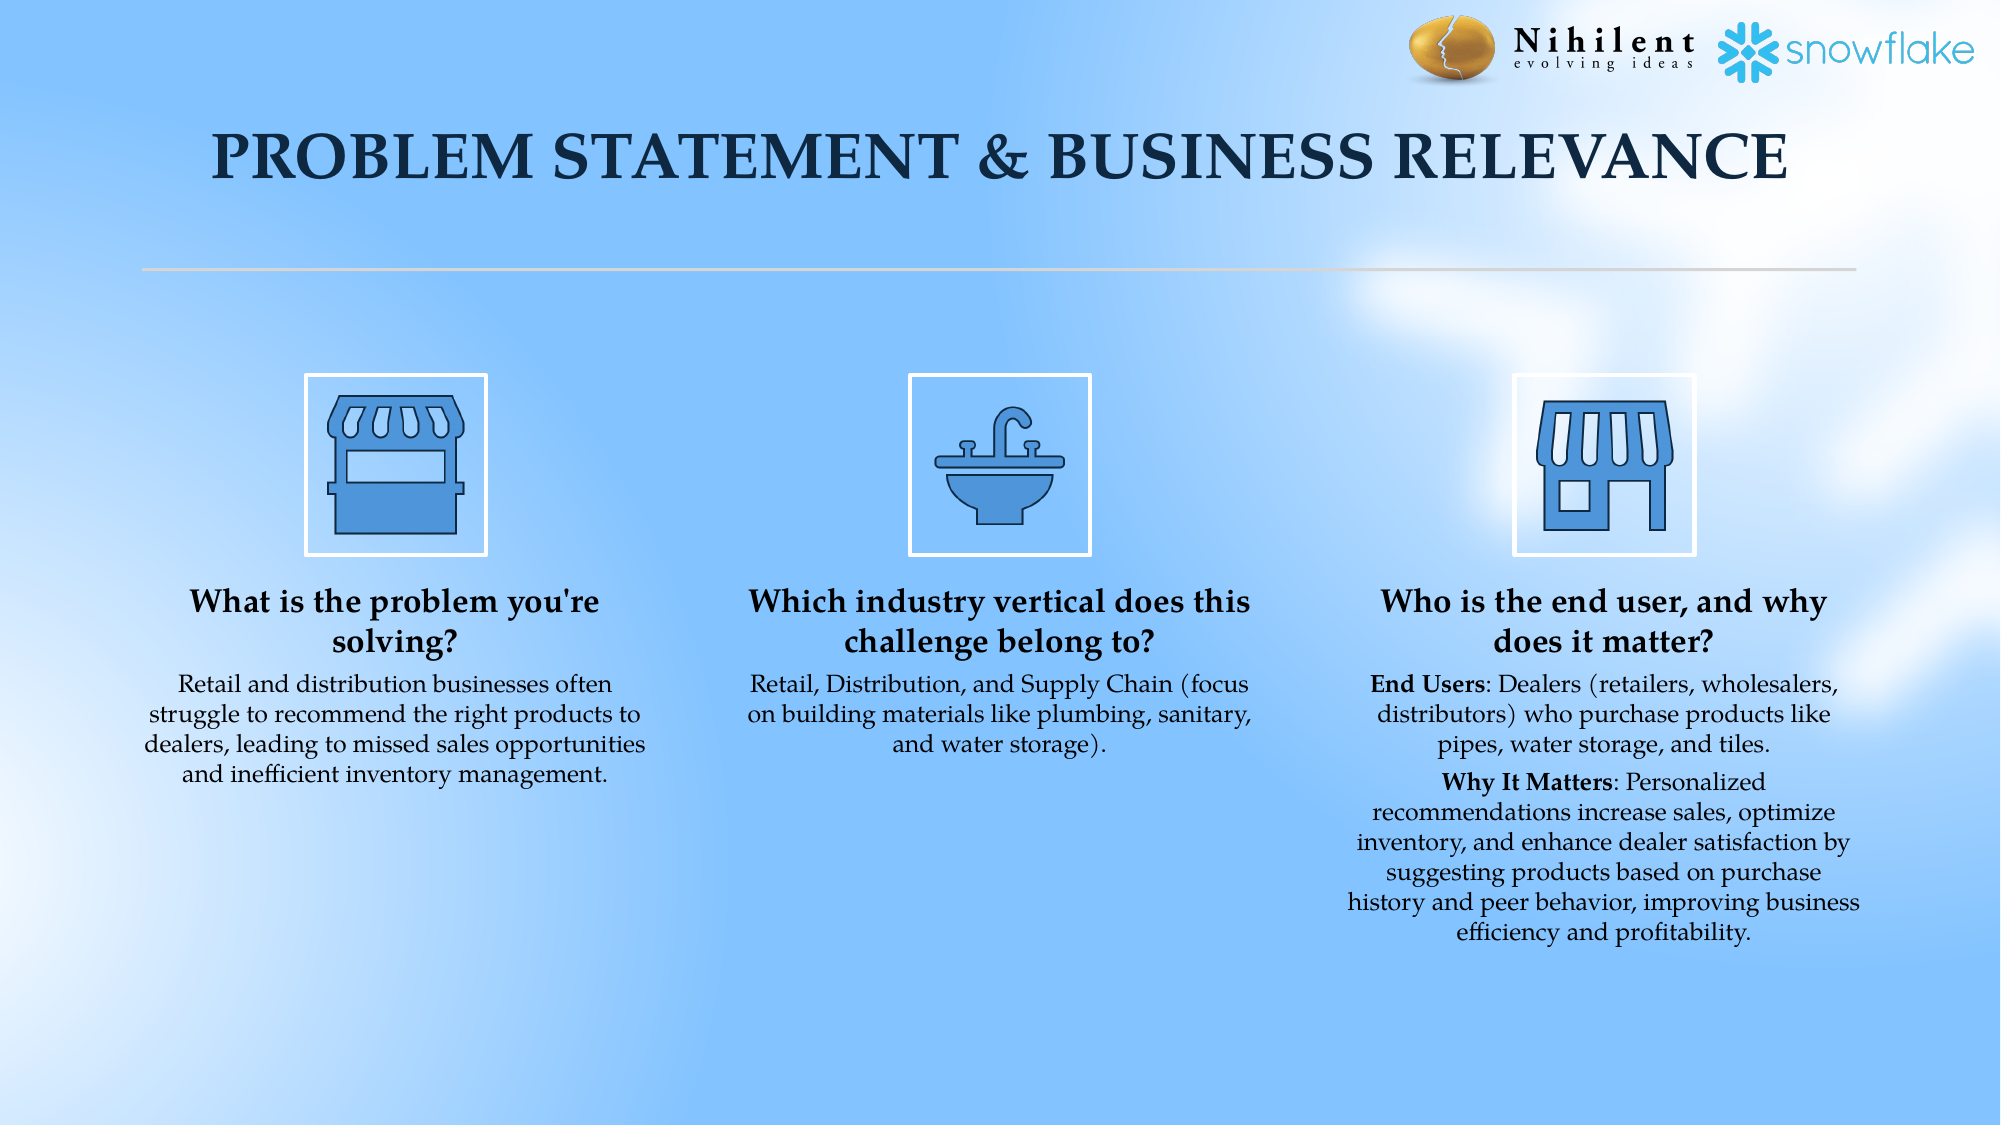

# PROBLEM STATEMENT & BUSINESS RELEVANCE

What is the problem you're solving?
Retail and distribution businesses often struggle to recommend the right products to dealers, leading to missed sales opportunities and inefficient inventory management.
Which industry vertical does this challenge belong to?
Retail, Distribution, and Supply Chain (focus on building materials like plumbing, sanitary, and water storage).
Who is the end user, and why does it matter?
End Users: Dealers (retailers, wholesalers, distributors) who purchase products like pipes, water storage, and tiles.
Why It Matters: Personalized recommendations increase sales, optimize inventory, and enhance dealer satisfaction by suggesting products based on purchase history and peer behavior, improving business efficiency and profitability.